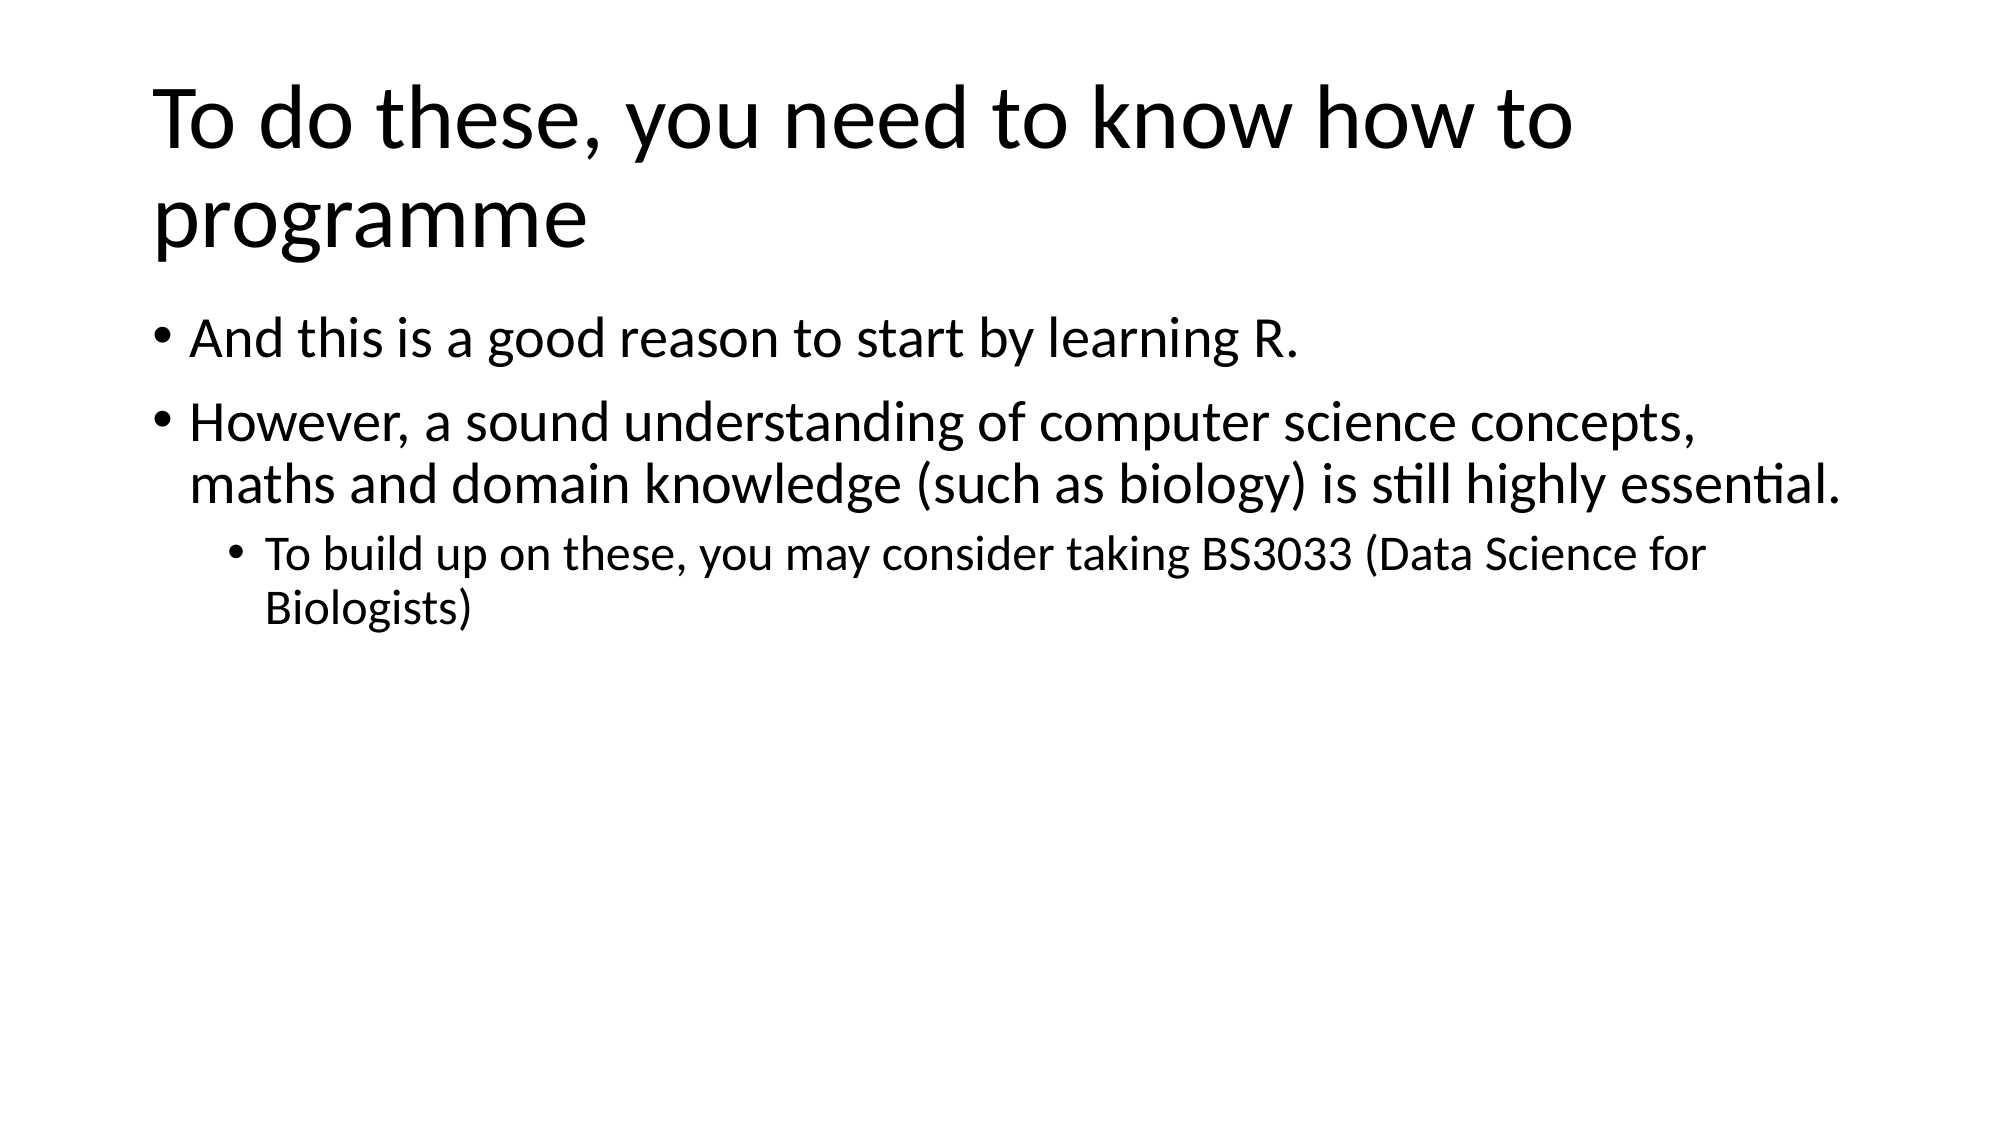

# To do these, you need to know how to programme
And this is a good reason to start by learning R.
However, a sound understanding of computer science concepts, maths and domain knowledge (such as biology) is still highly essential.
To build up on these, you may consider taking BS3033 (Data Science for Biologists)